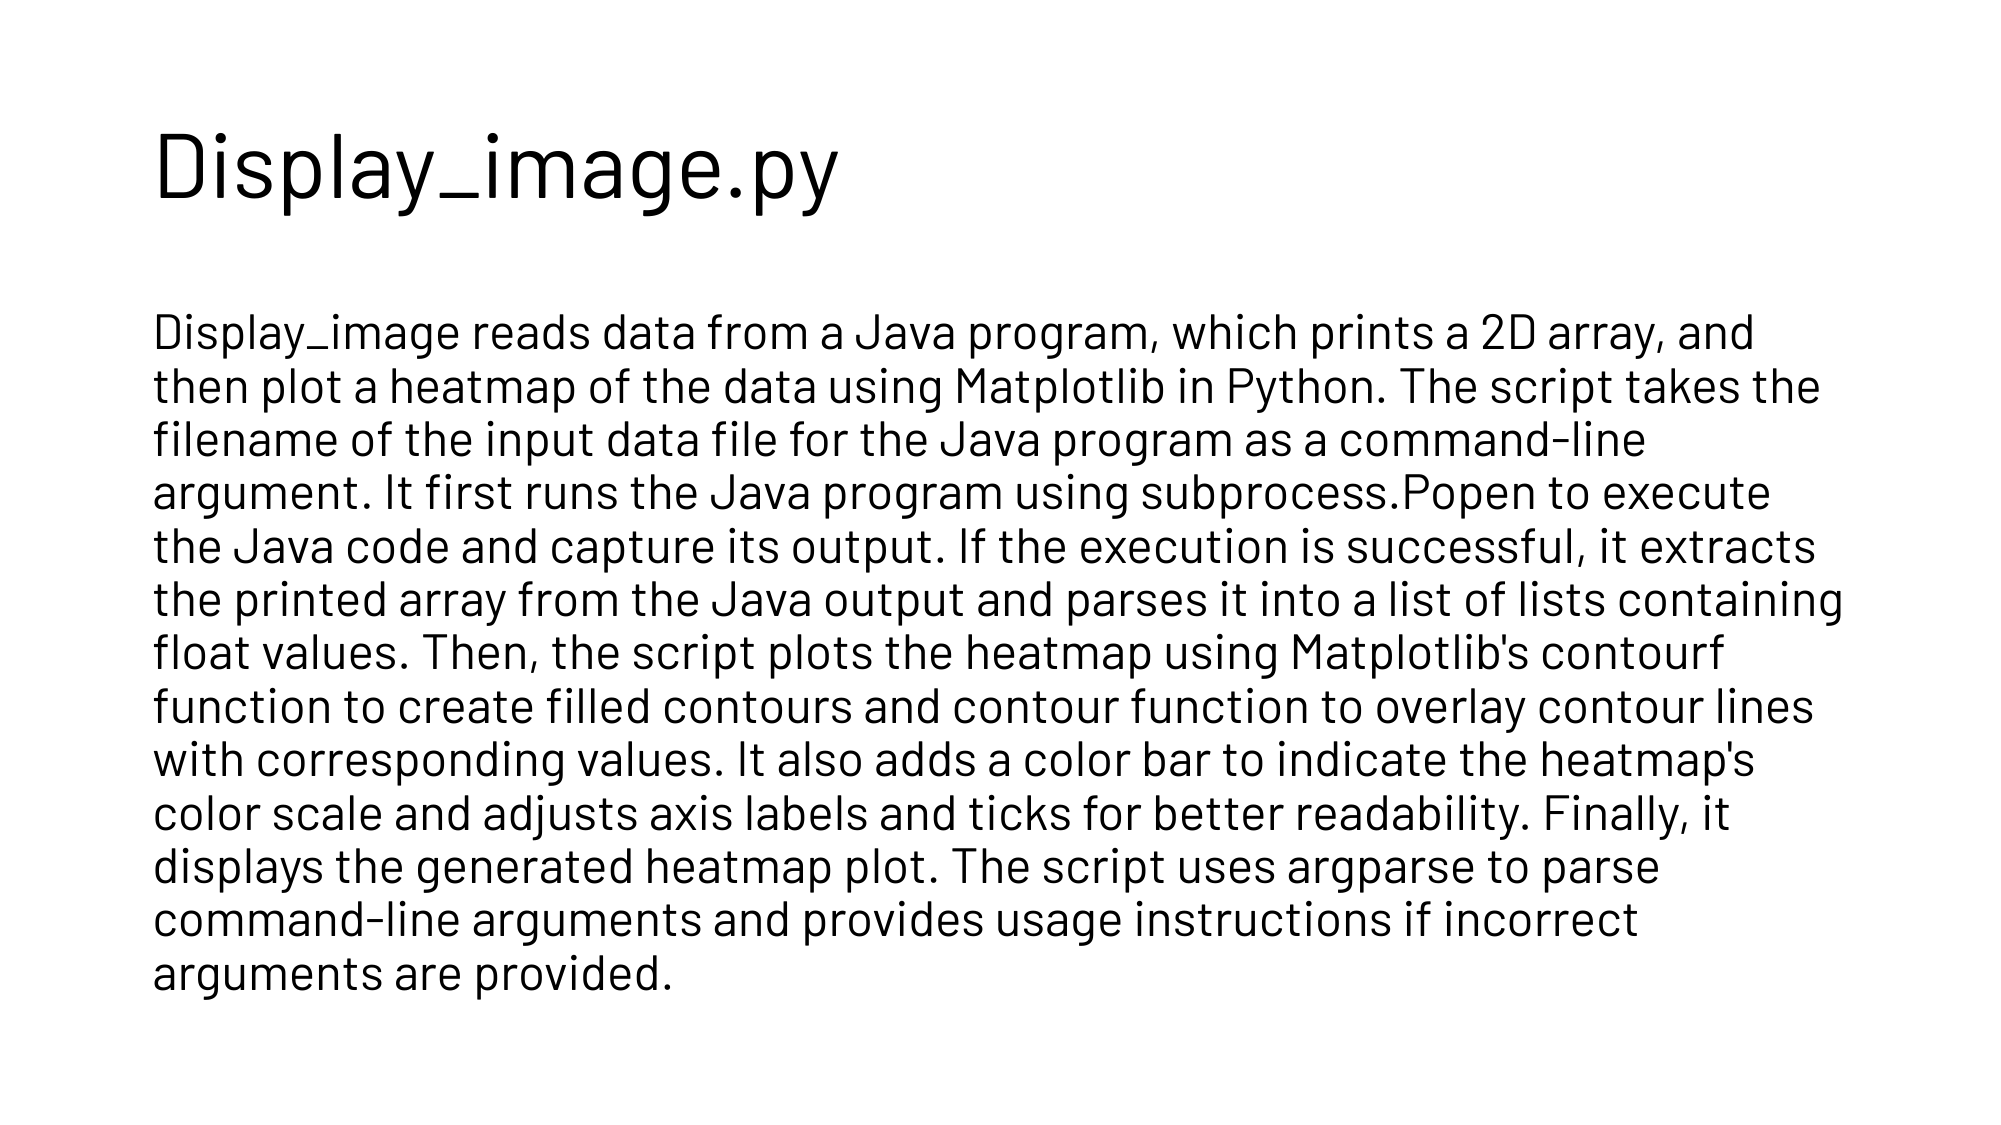

# Display_image.py
Display_image reads data from a Java program, which prints a 2D array, and then plot a heatmap of the data using Matplotlib in Python. The script takes the filename of the input data file for the Java program as a command-line argument. It first runs the Java program using subprocess.Popen to execute the Java code and capture its output. If the execution is successful, it extracts the printed array from the Java output and parses it into a list of lists containing float values. Then, the script plots the heatmap using Matplotlib's contourf function to create filled contours and contour function to overlay contour lines with corresponding values. It also adds a color bar to indicate the heatmap's color scale and adjusts axis labels and ticks for better readability. Finally, it displays the generated heatmap plot. The script uses argparse to parse command-line arguments and provides usage instructions if incorrect arguments are provided.